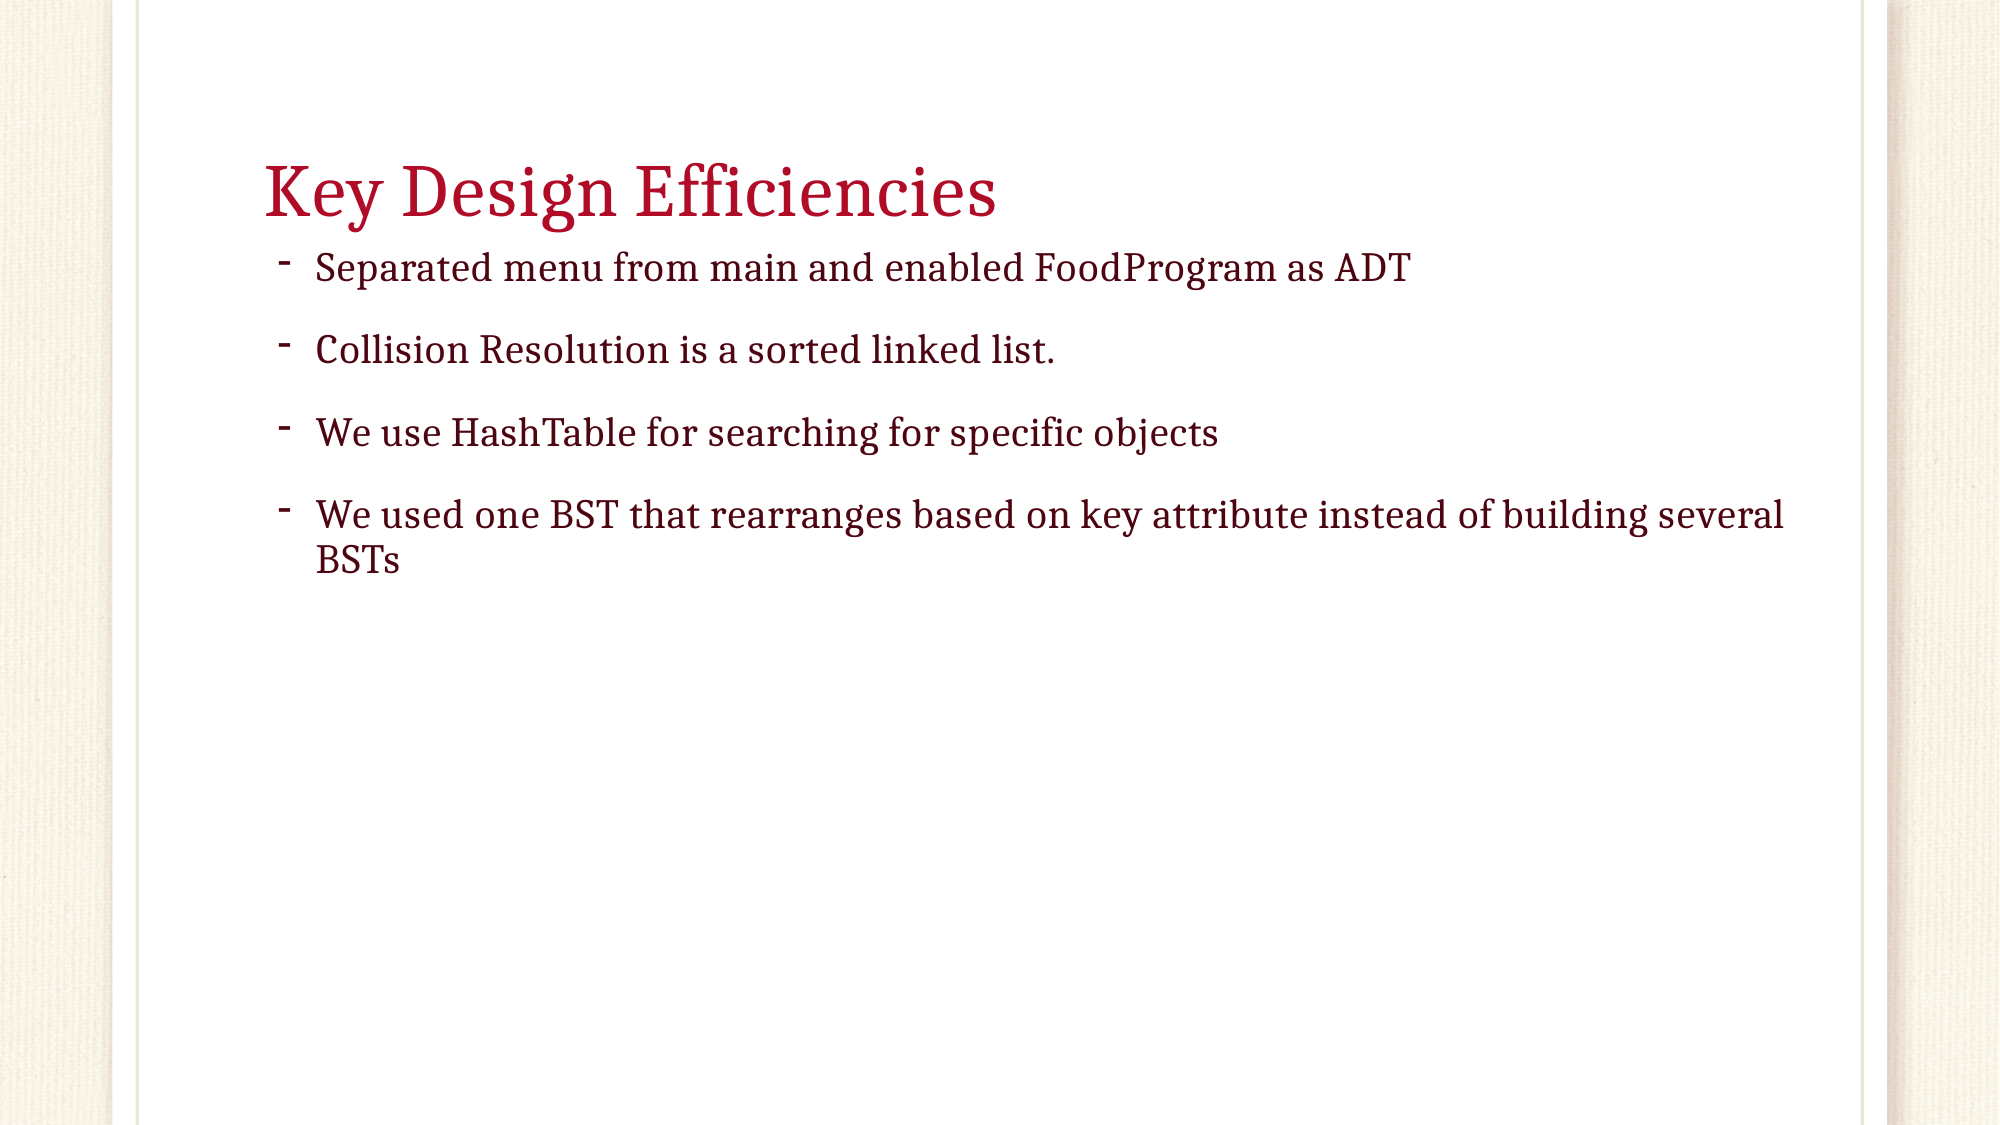

# Key Design Efficiencies
Separated menu from main and enabled FoodProgram as ADT
Collision Resolution is a sorted linked list.
We use HashTable for searching for specific objects
We used one BST that rearranges based on key attribute instead of building several BSTs